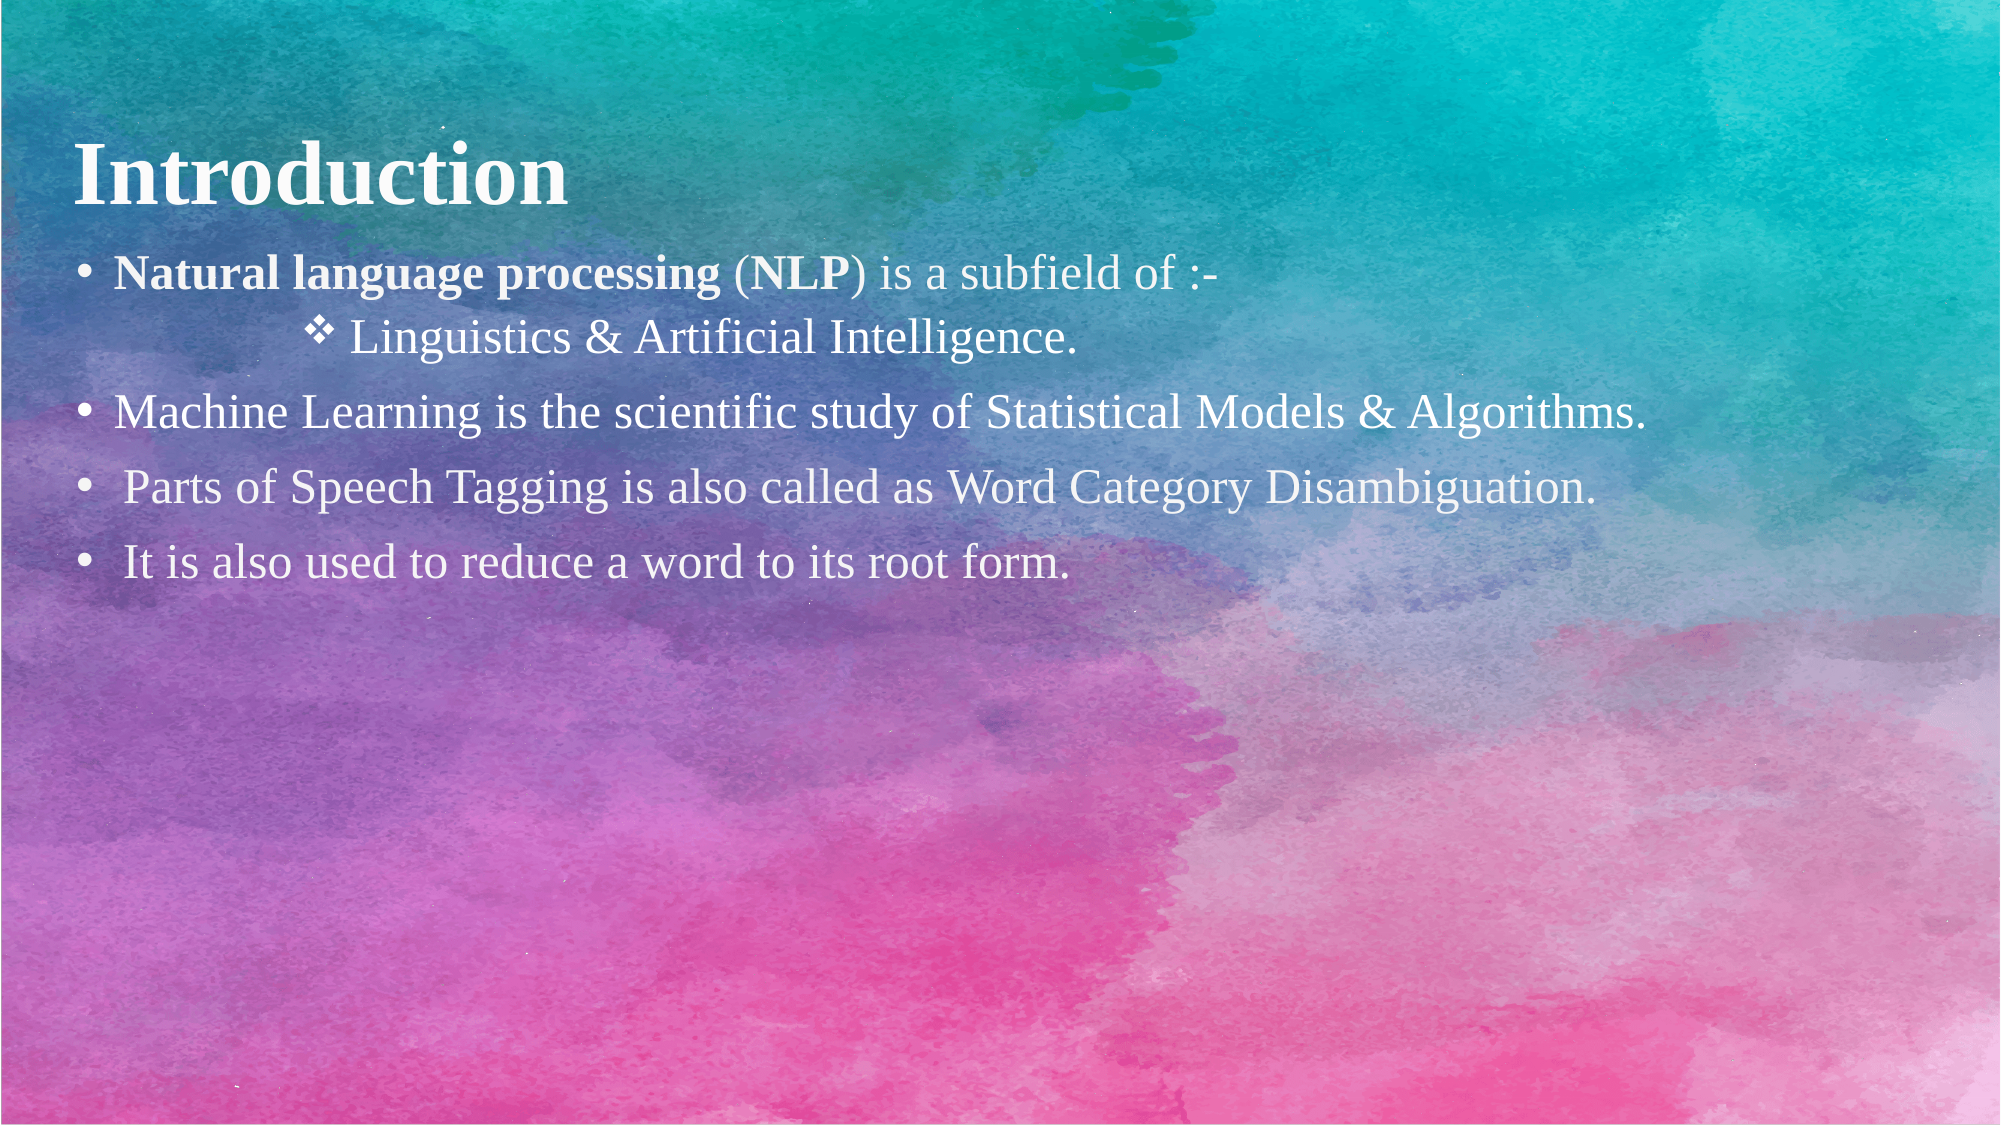

Introduction
Natural language processing (NLP) is a subfield of :-
 Linguistics & Artificial Intelligence.
Machine Learning is the scientific study of Statistical Models & Algorithms.
Parts of Speech Tagging is also called as Word Category Disambiguation.
It is also used to reduce a word to its root form.